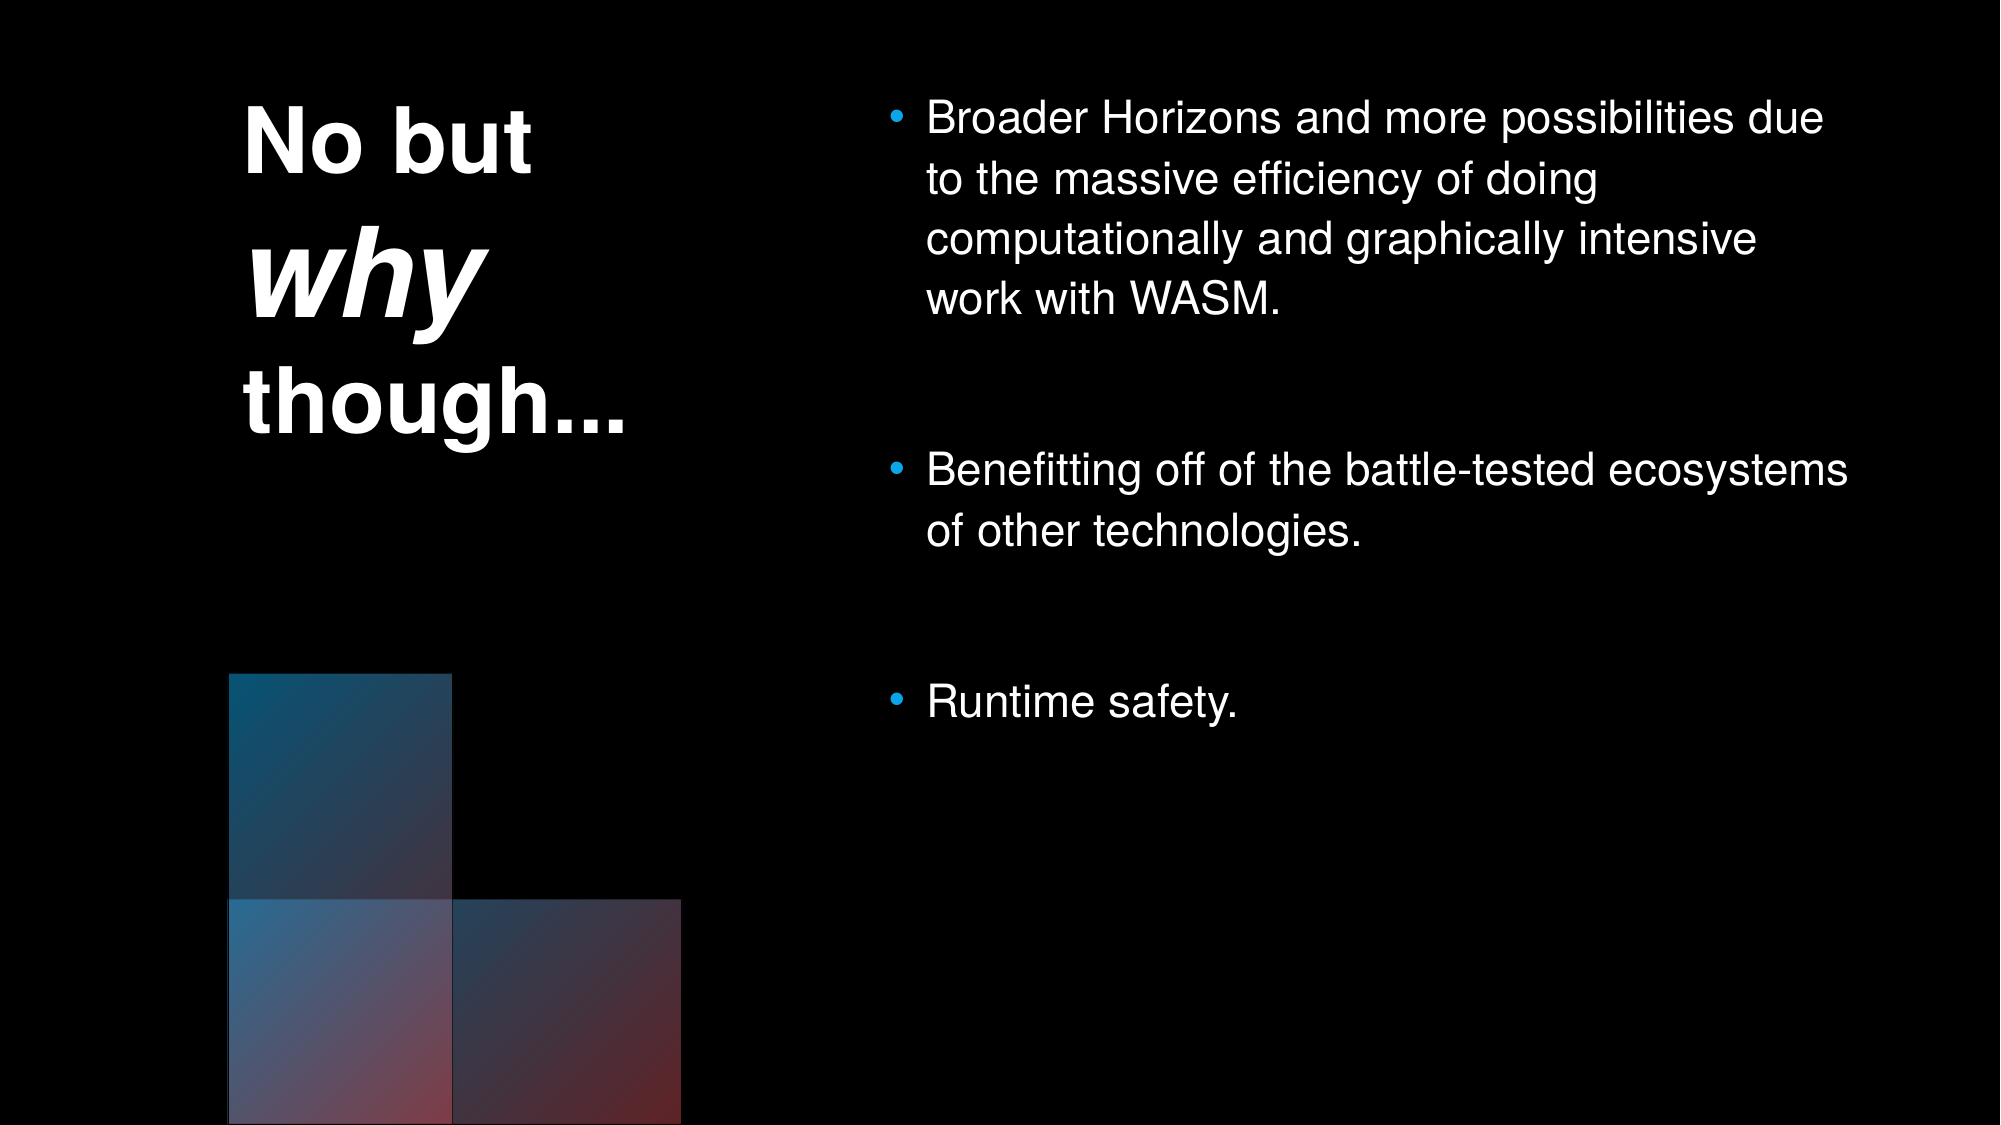

# No but why though...
Broader Horizons and more possibilities due to the massive efficiency of doing computationally and graphically intensive work with WASM.

Benefitting off of the battle-tested ecosystems of other technologies.

Runtime safety.